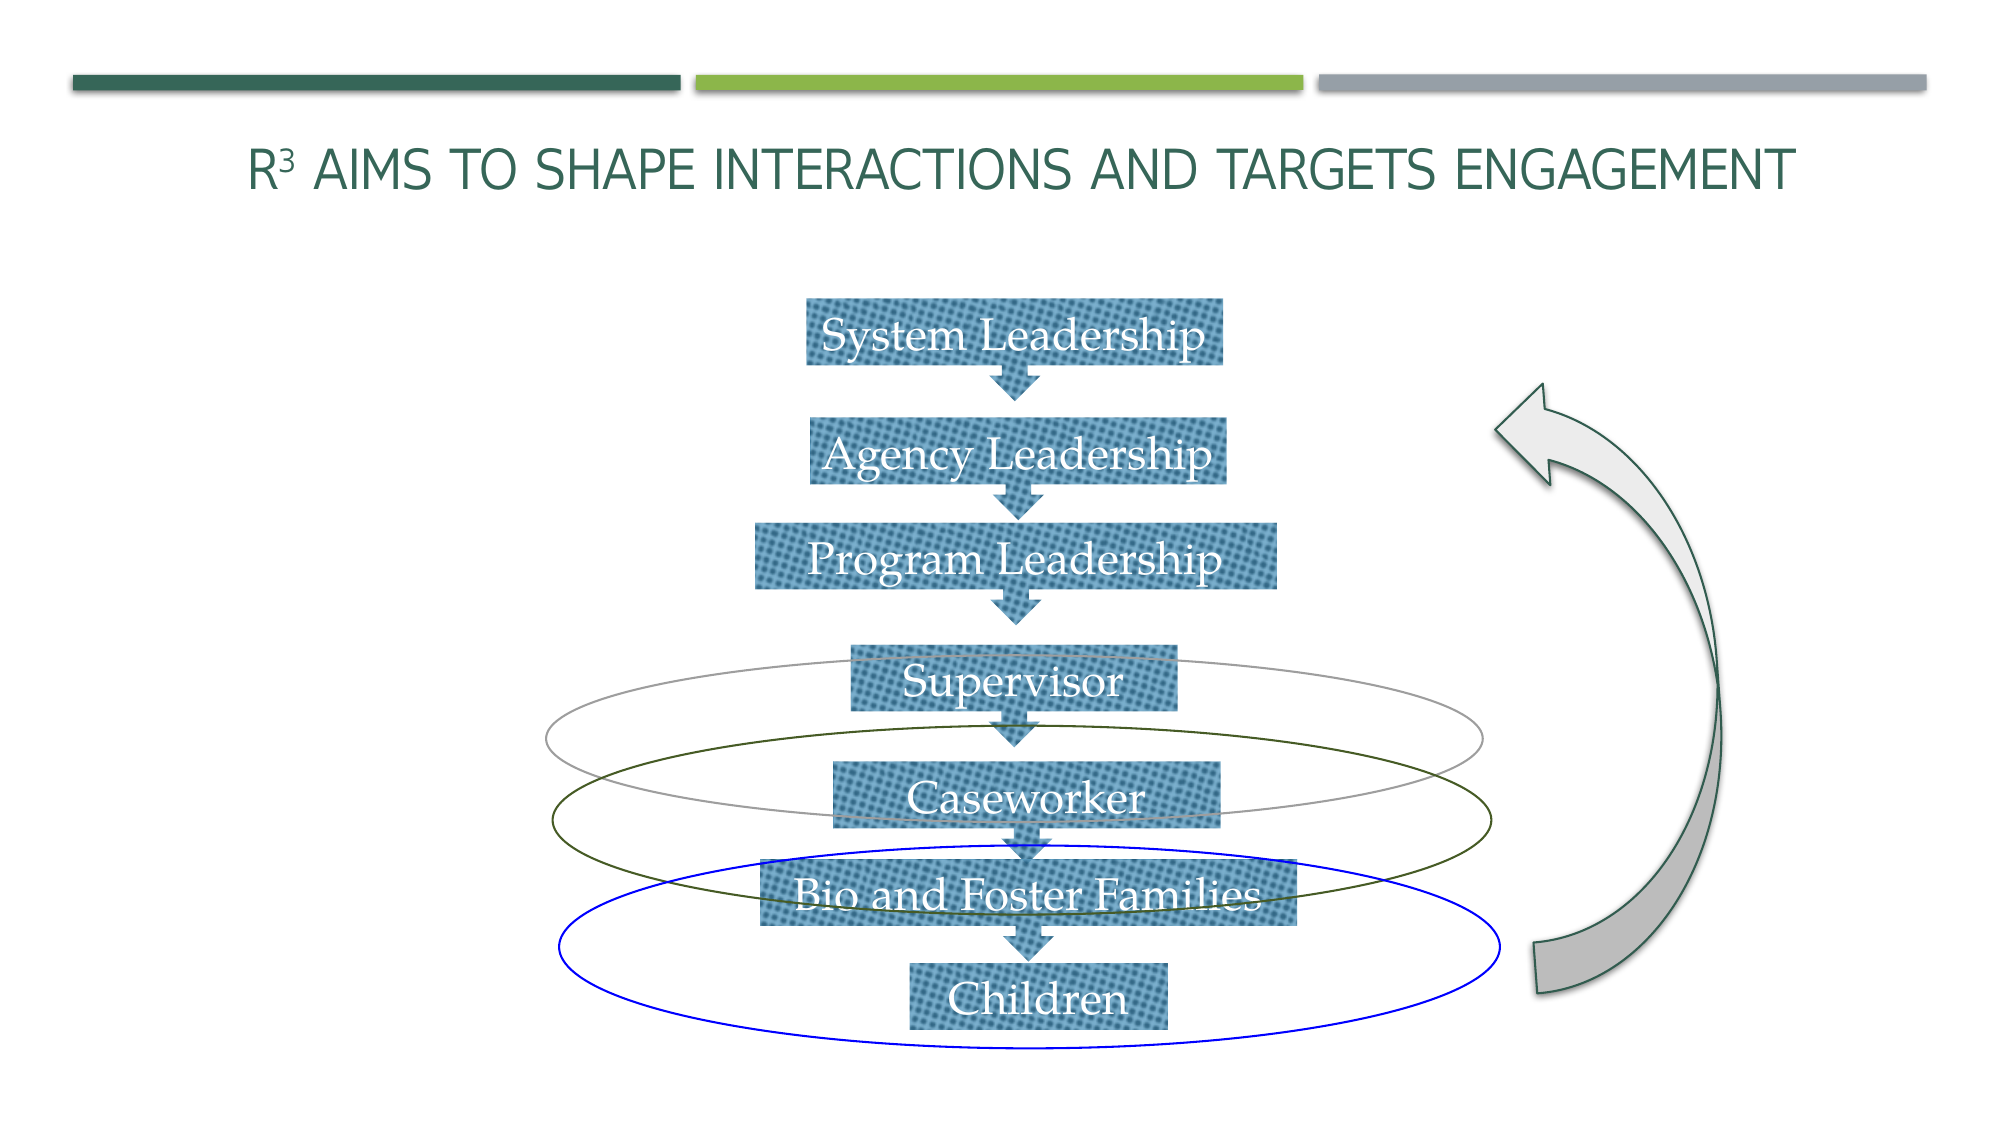

# R3 Aims to Shape Interactions
R3 Aims to shape interactions and targets engagement
System Leadership
Agency Leadership
Program Leadership

Supervisor

Caseworker

Bio and Foster Families
Children